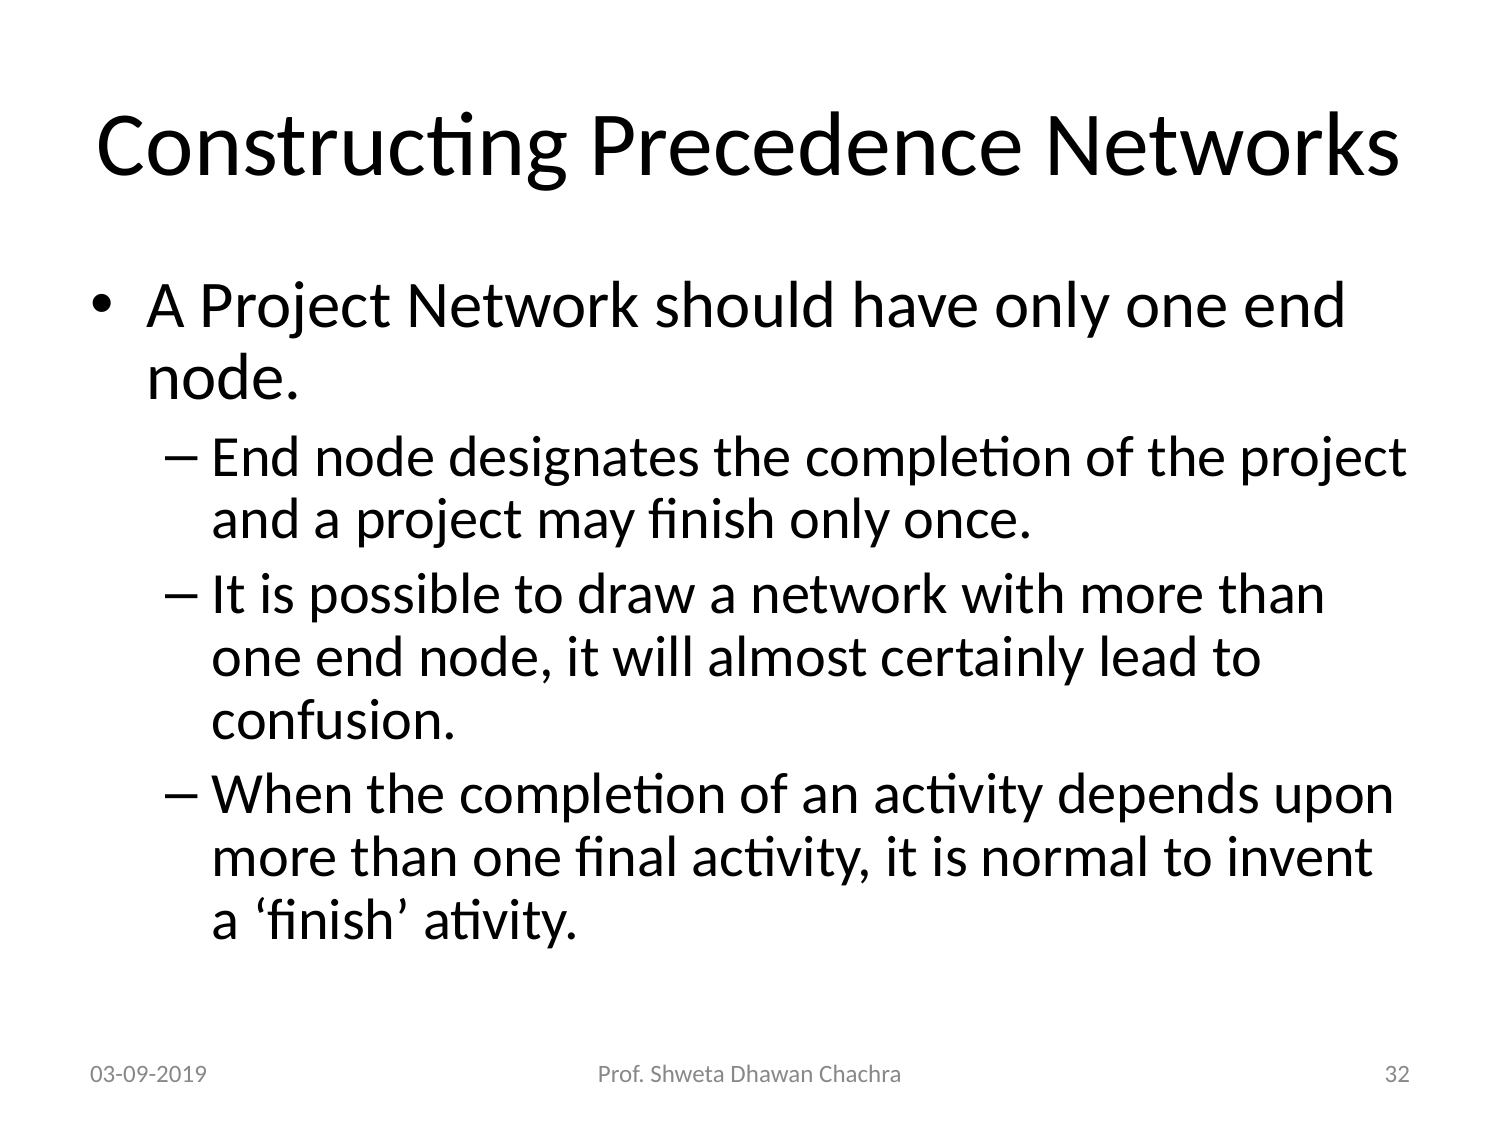

# Constructing Precedence Networks
A Project Network should have only one end node.
End node designates the completion of the project and a project may finish only once.
It is possible to draw a network with more than one end node, it will almost certainly lead to confusion.
When the completion of an activity depends upon more than one final activity, it is normal to invent a ‘finish’ ativity.
03-09-2019
Prof. Shweta Dhawan Chachra
32